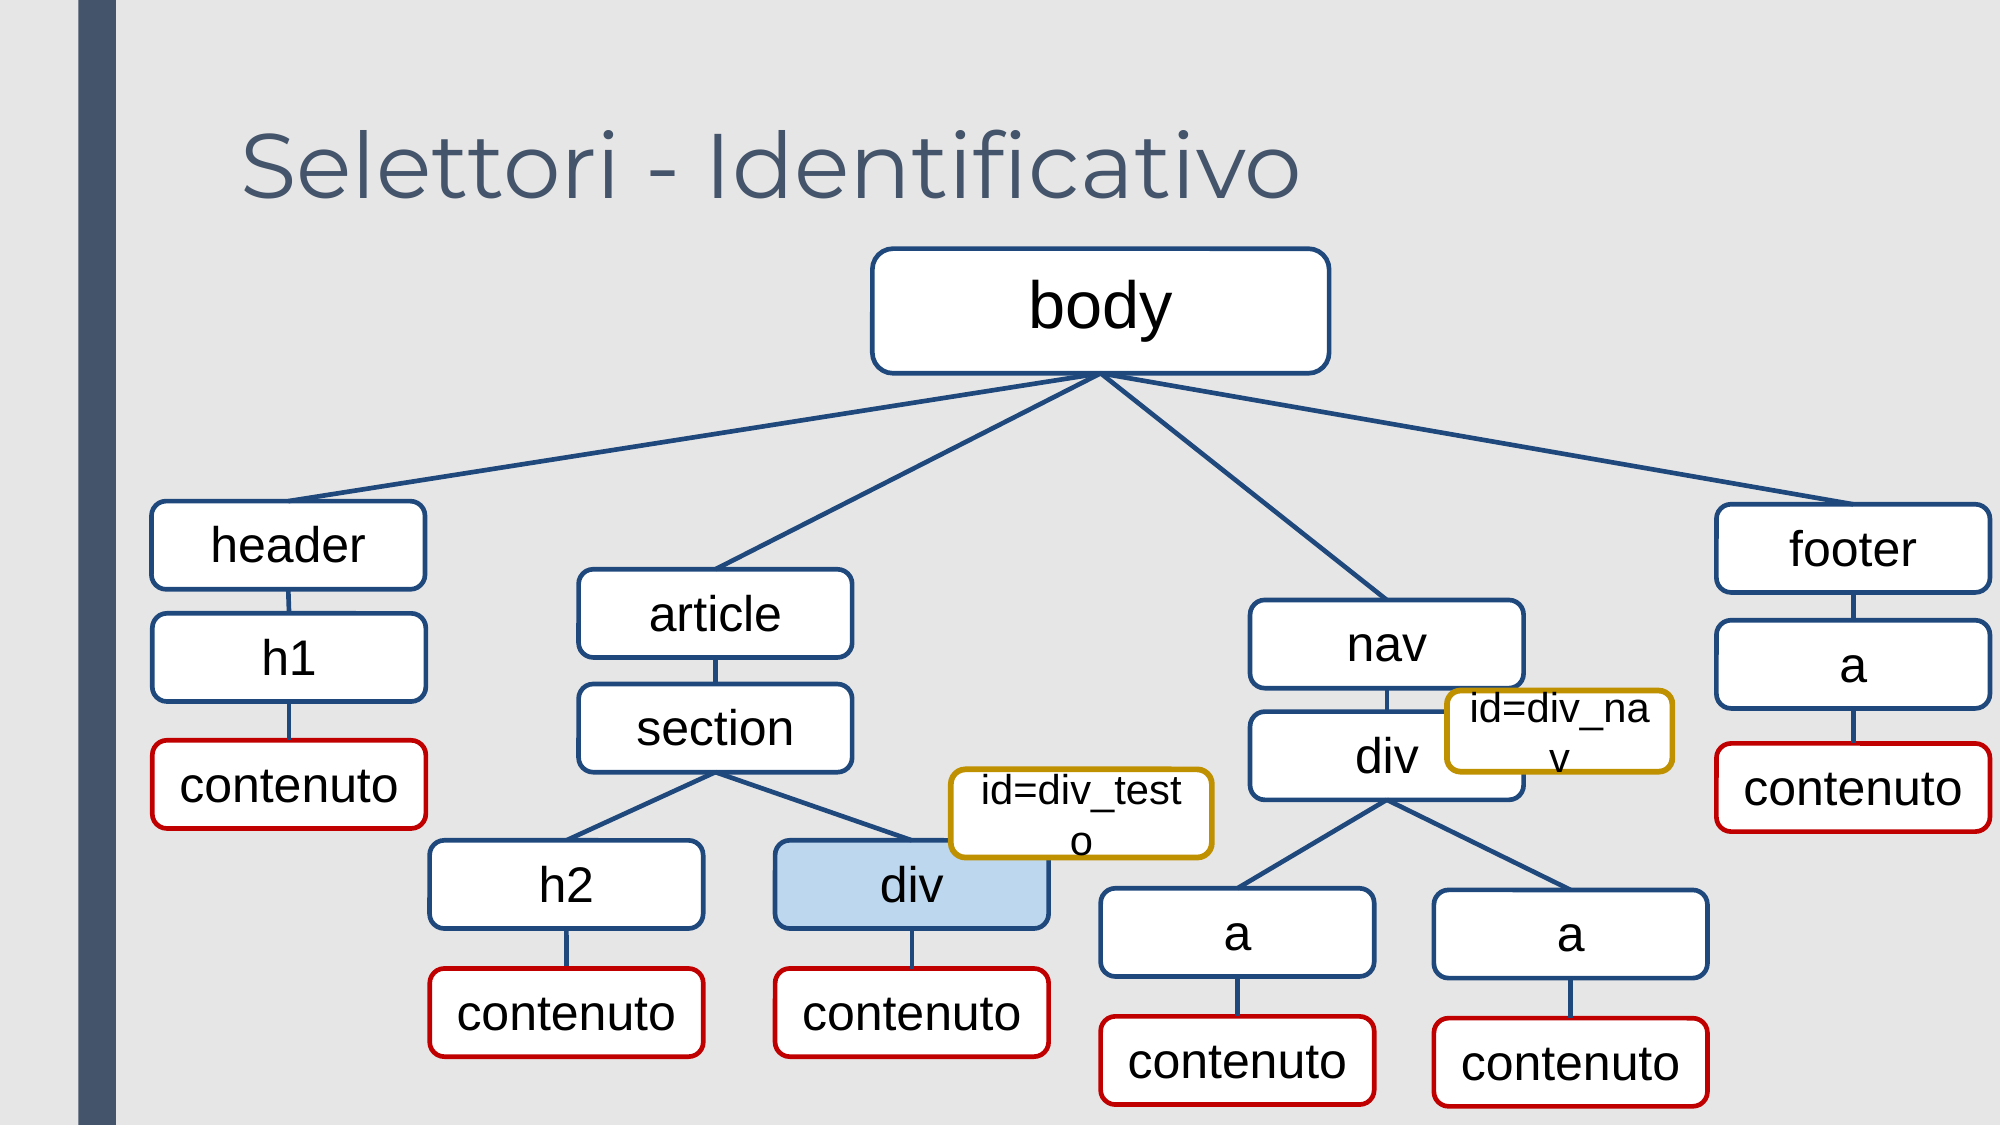

# Selettori - Identificativo
body
header
footer
article
nav
h1
a
section
id=div_nav
div
contenuto
contenuto
id=div_testo
h2
div
a
a
contenuto
contenuto
contenuto
contenuto